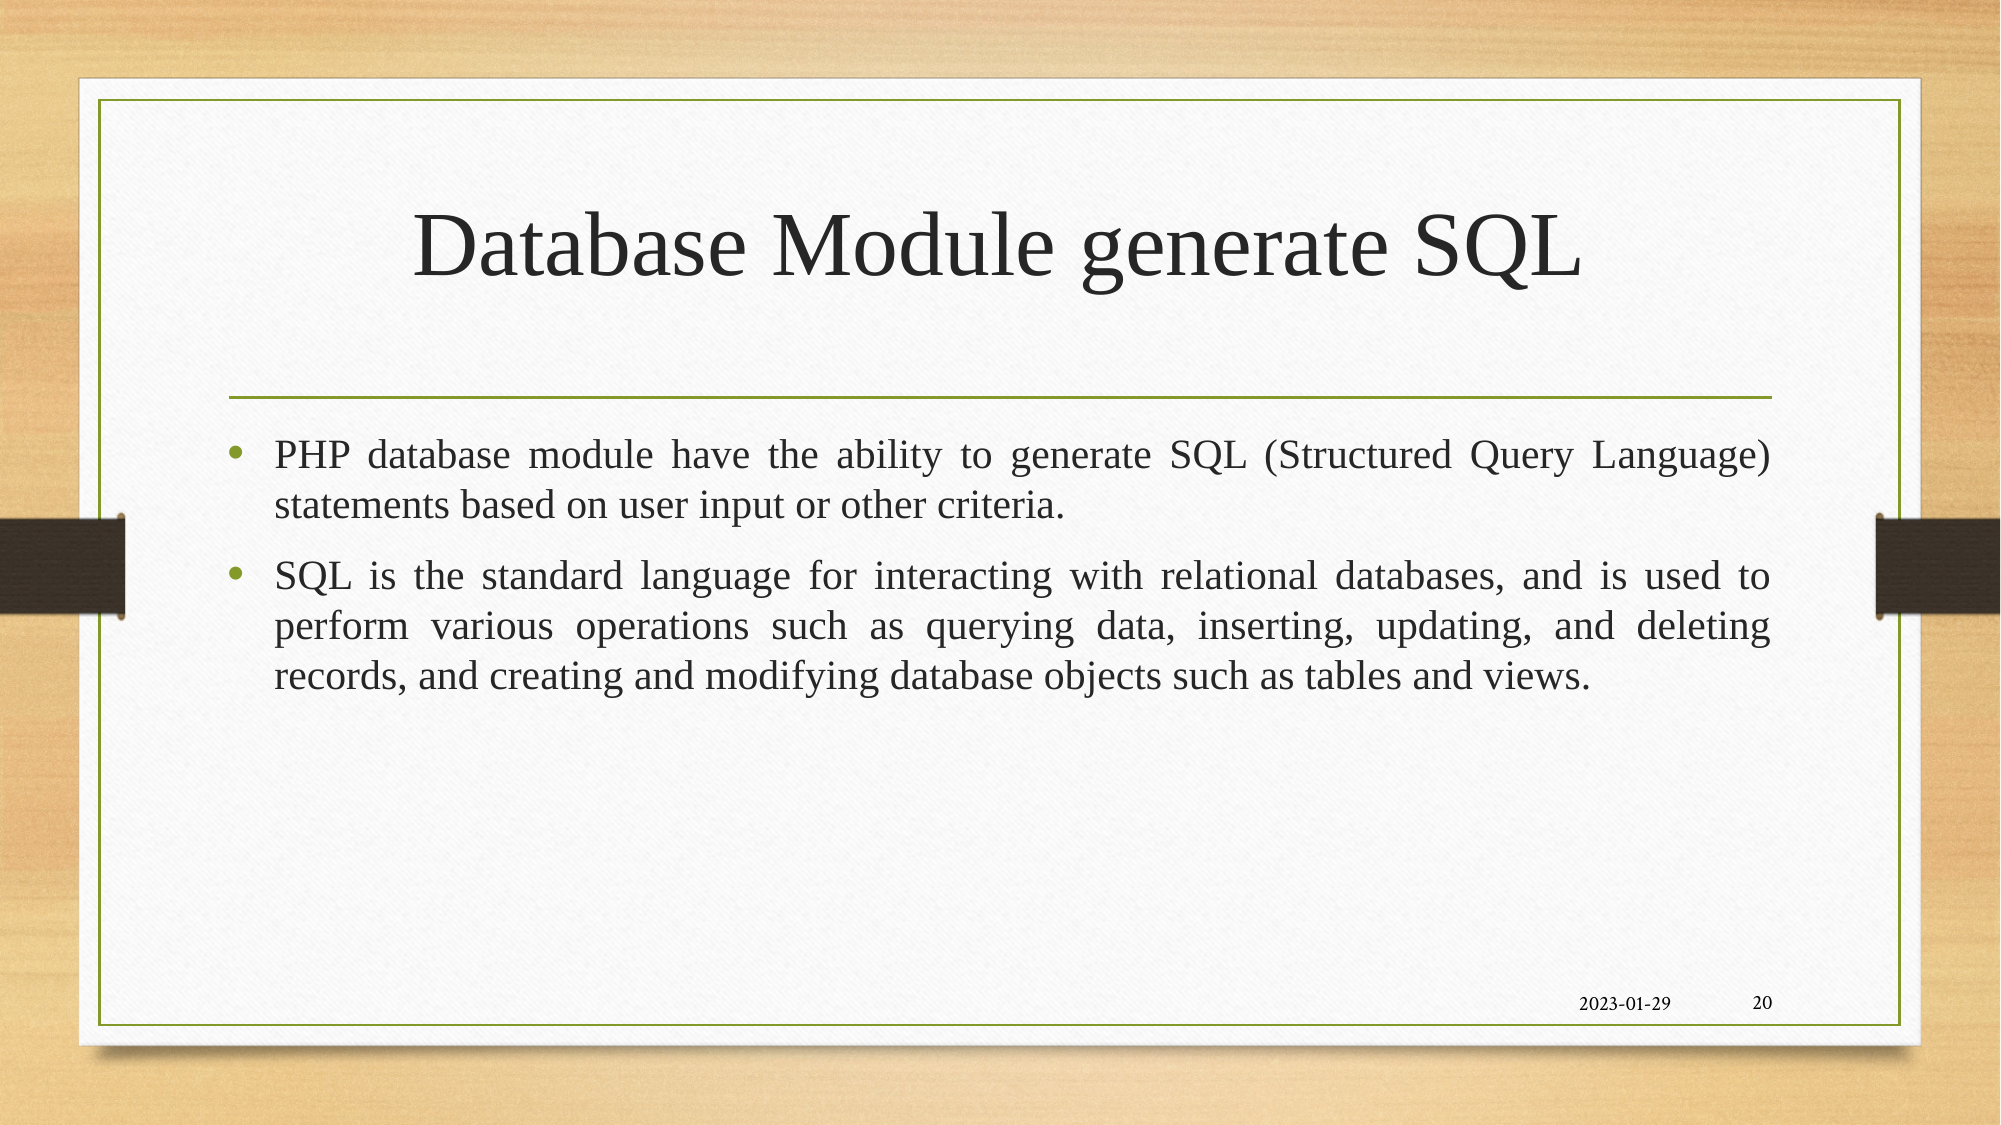

# Database Module generate SQL
PHP database module have the ability to generate SQL (Structured Query Language) statements based on user input or other criteria.
SQL is the standard language for interacting with relational databases, and is used to perform various operations such as querying data, inserting, updating, and deleting records, and creating and modifying database objects such as tables and views.
2023-01-29
20